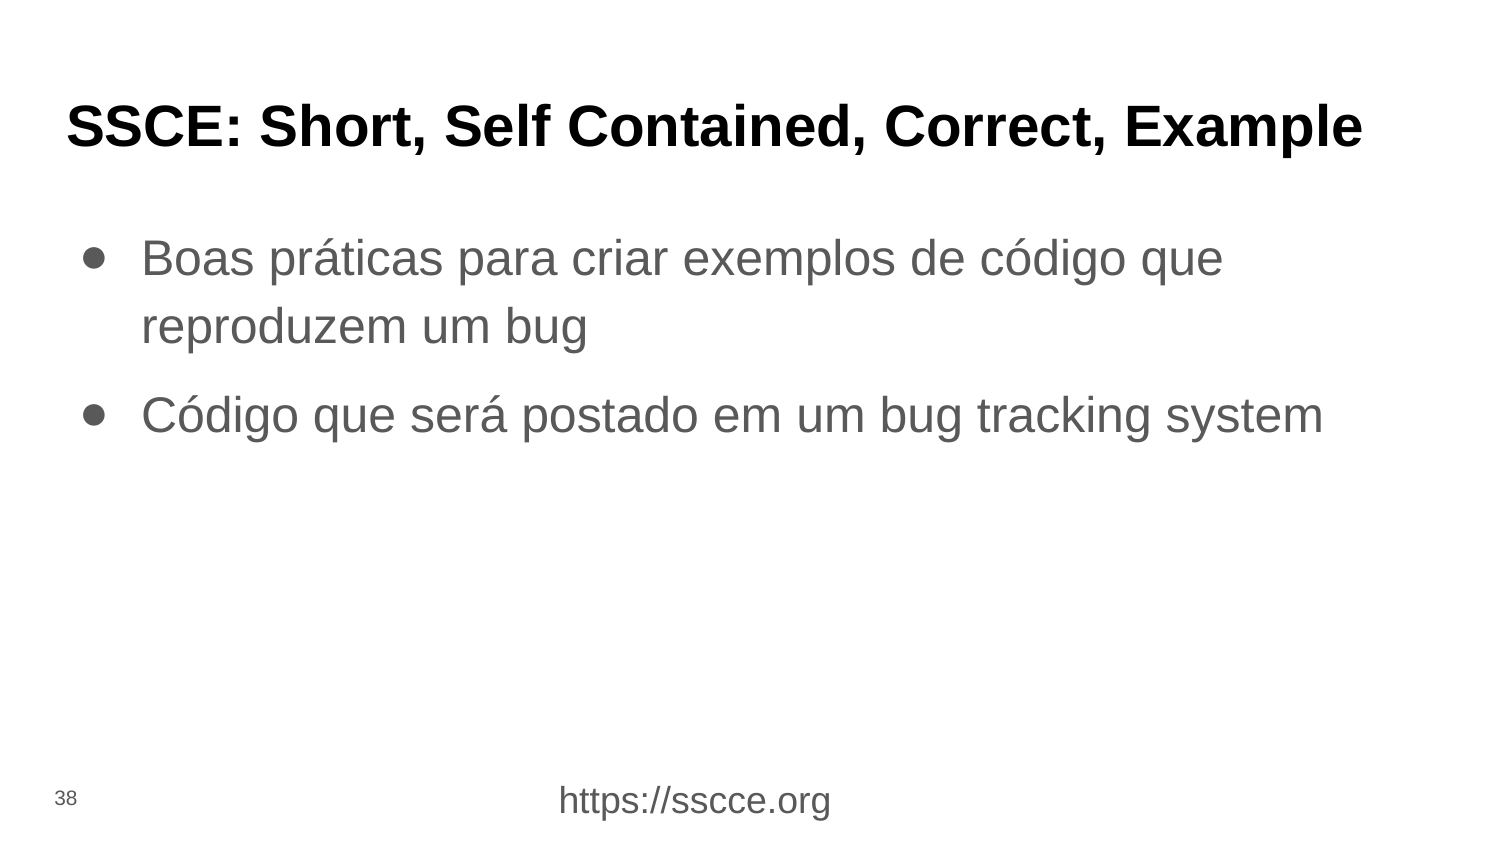

# SSCE: Short, Self Contained, Correct, Example

Boas práticas para criar exemplos de código que reproduzem um bug
Código que será postado em um bug tracking system

https://sscce.org
38